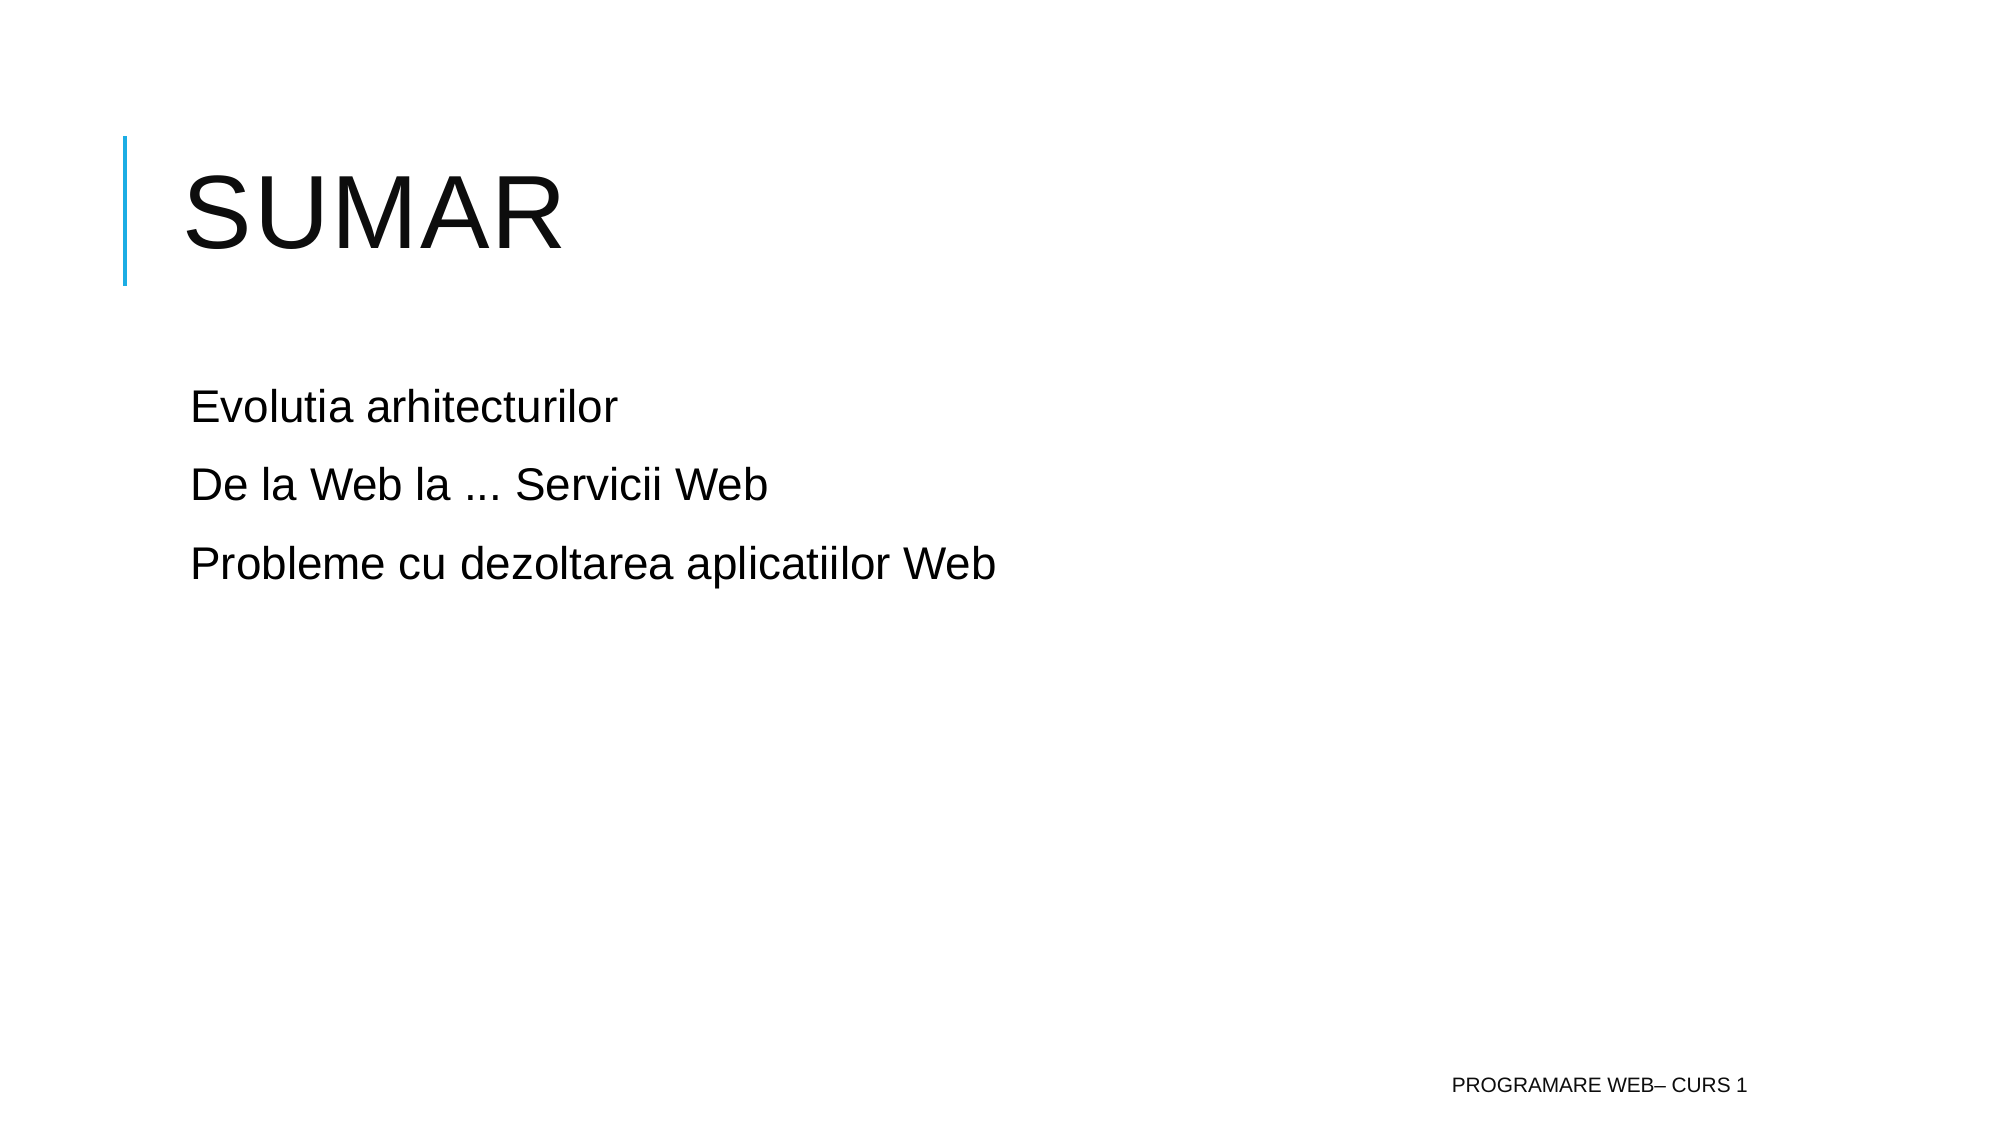

# Sumar
Evolutia arhitecturilor
De la Web la ... Servicii Web
Probleme cu dezoltarea aplicatiilor Web

Programare Web– Curs 1
61